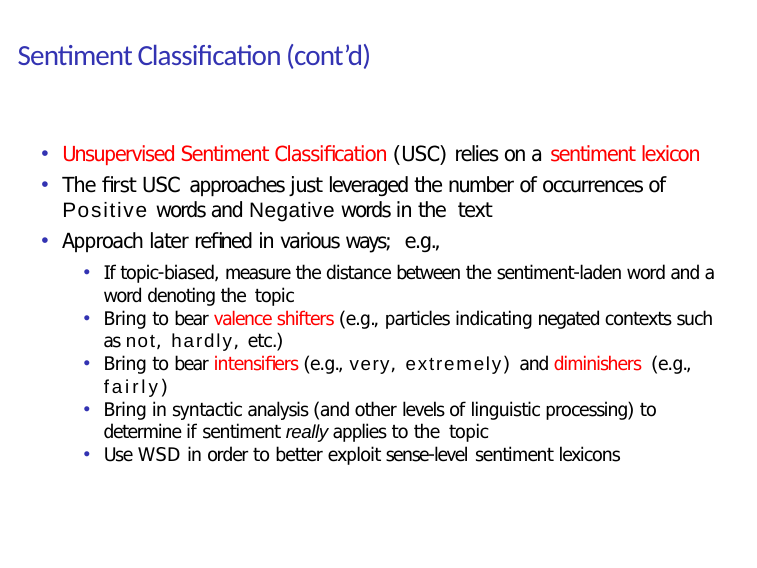

# Sentiment Classification (cont’d)
Unsupervised Sentiment Classification (USC) relies on a sentiment lexicon
The first USC approaches just leveraged the number of occurrences of
Positive words and Negative words in the  text
Approach later refined in various ways;  e.g.,
If topic-biased, measure the distance between the sentiment-laden word and a  word denoting the topic
Bring to bear valence shifters (e.g., particles indicating negated contexts such  as not, hardly, etc.)
Bring to bear intensifiers (e.g., very, extremely) and diminishers (e.g.,
fairly)
Bring in syntactic analysis (and other levels of linguistic processing) to  determine if sentiment really applies to the topic
Use WSD in order to better exploit sense-level sentiment lexicons